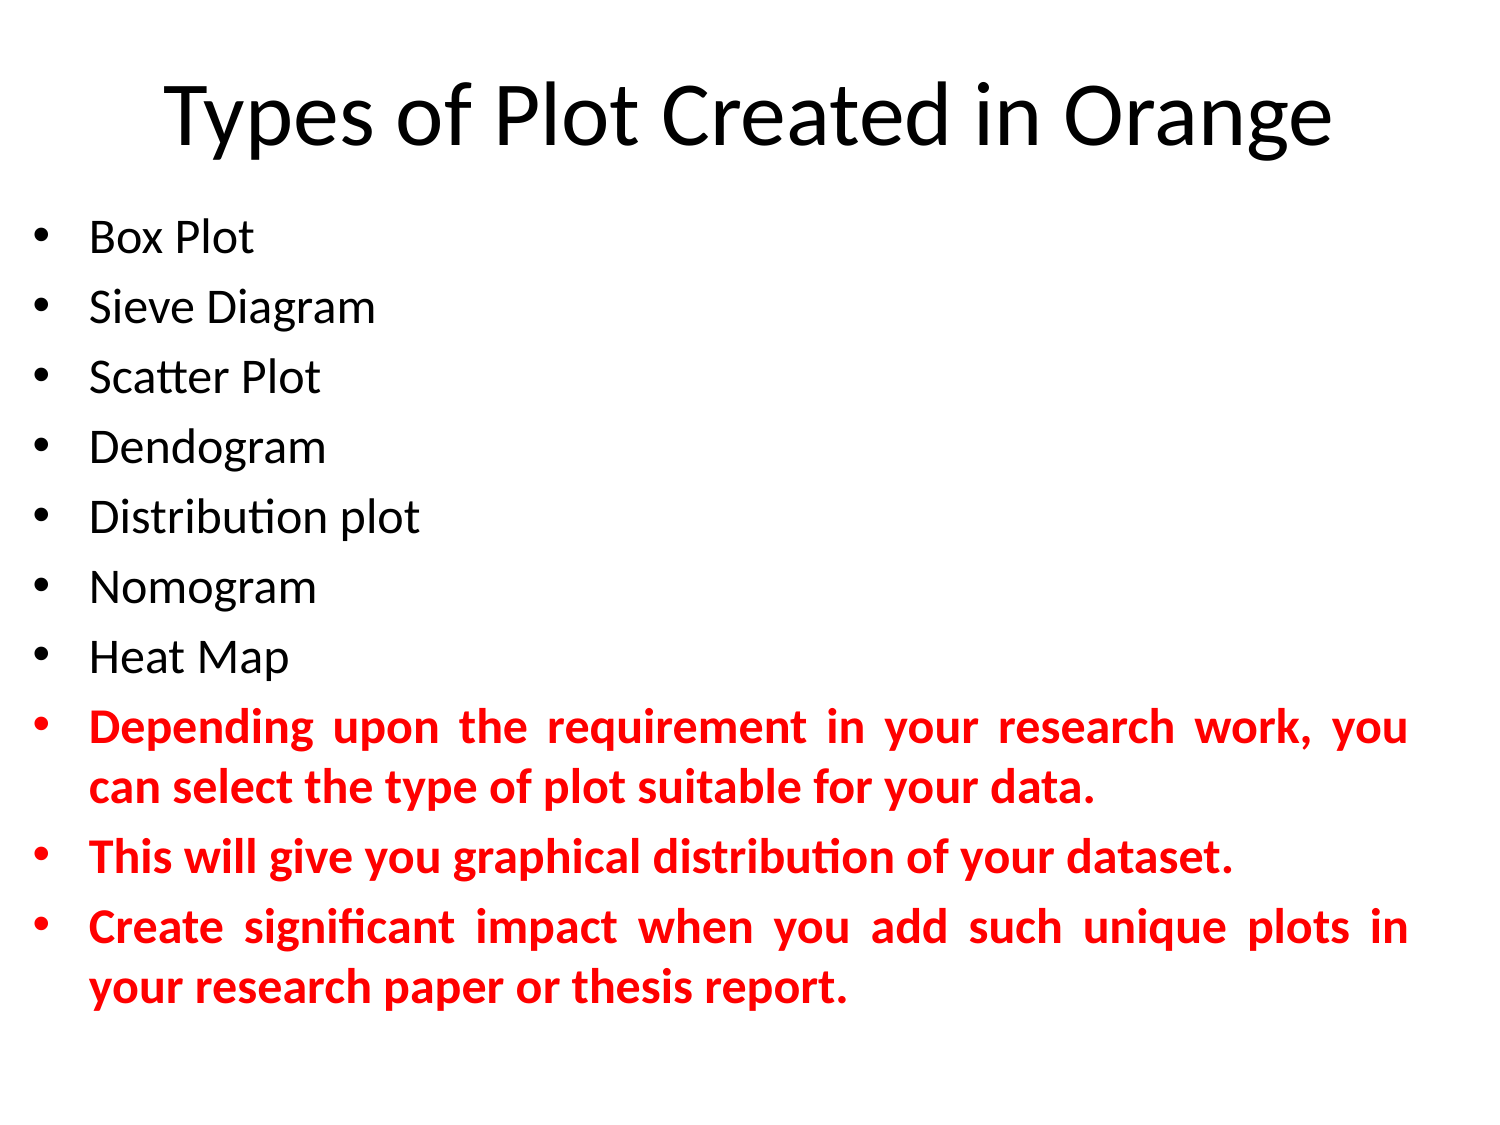

# Types of Plot Created in Orange
Box Plot
Sieve Diagram
Scatter Plot
Dendogram
Distribution plot
Nomogram
Heat Map
Depending upon the requirement in your research work, you can select the type of plot suitable for your data.
This will give you graphical distribution of your dataset.
Create significant impact when you add such unique plots in your research paper or thesis report.